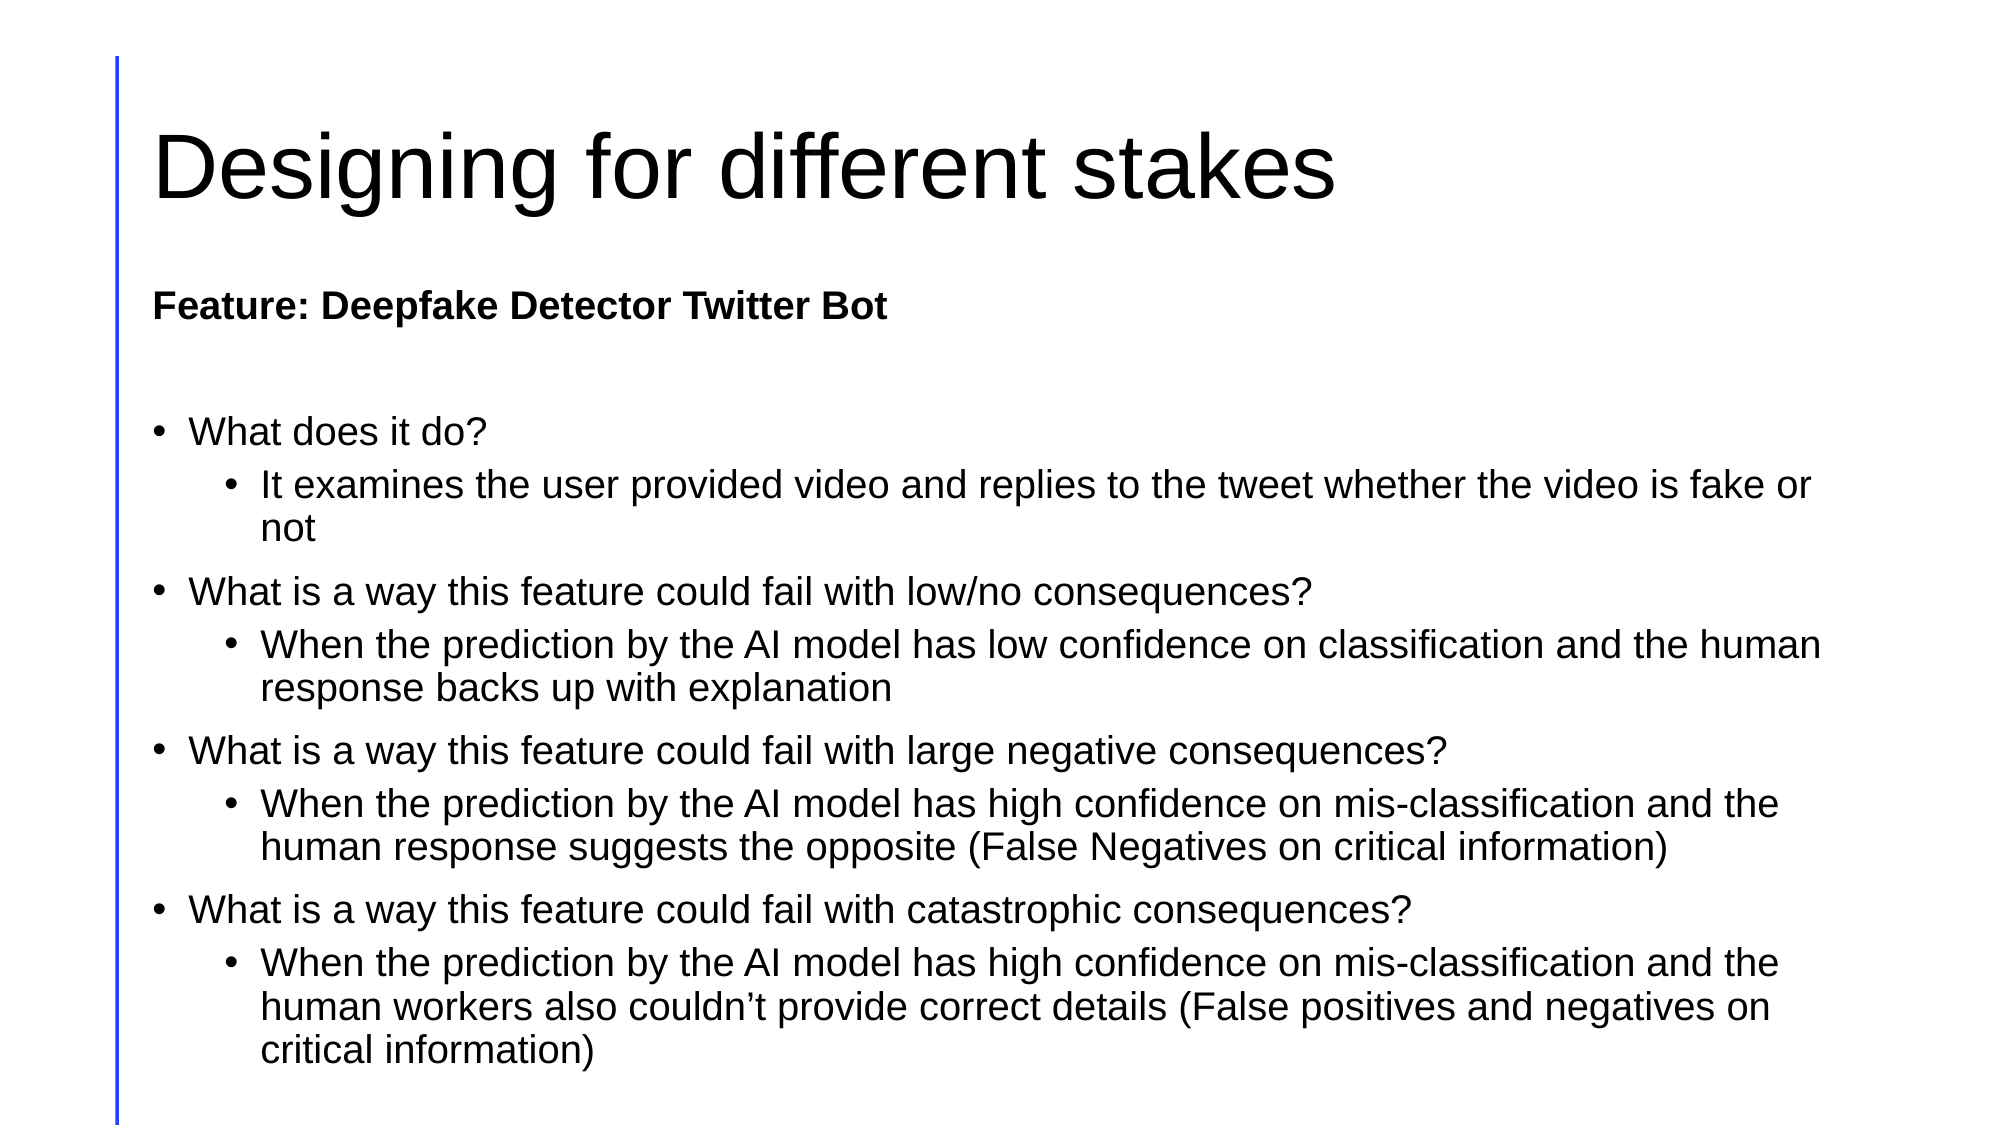

# Designing for different stakes
Feature: Deepfake Detector Twitter Bot

What does it do?
It examines the user provided video and replies to the tweet whether the video is fake or not
What is a way this feature could fail with low/no consequences?
When the prediction by the AI model has low confidence on classification and the human response backs up with explanation
What is a way this feature could fail with large negative consequences?
When the prediction by the AI model has high confidence on mis-classification and the human response suggests the opposite (False Negatives on critical information)
What is a way this feature could fail with catastrophic consequences?
When the prediction by the AI model has high confidence on mis-classification and the human workers also couldn’t provide correct details (False positives and negatives on critical information)